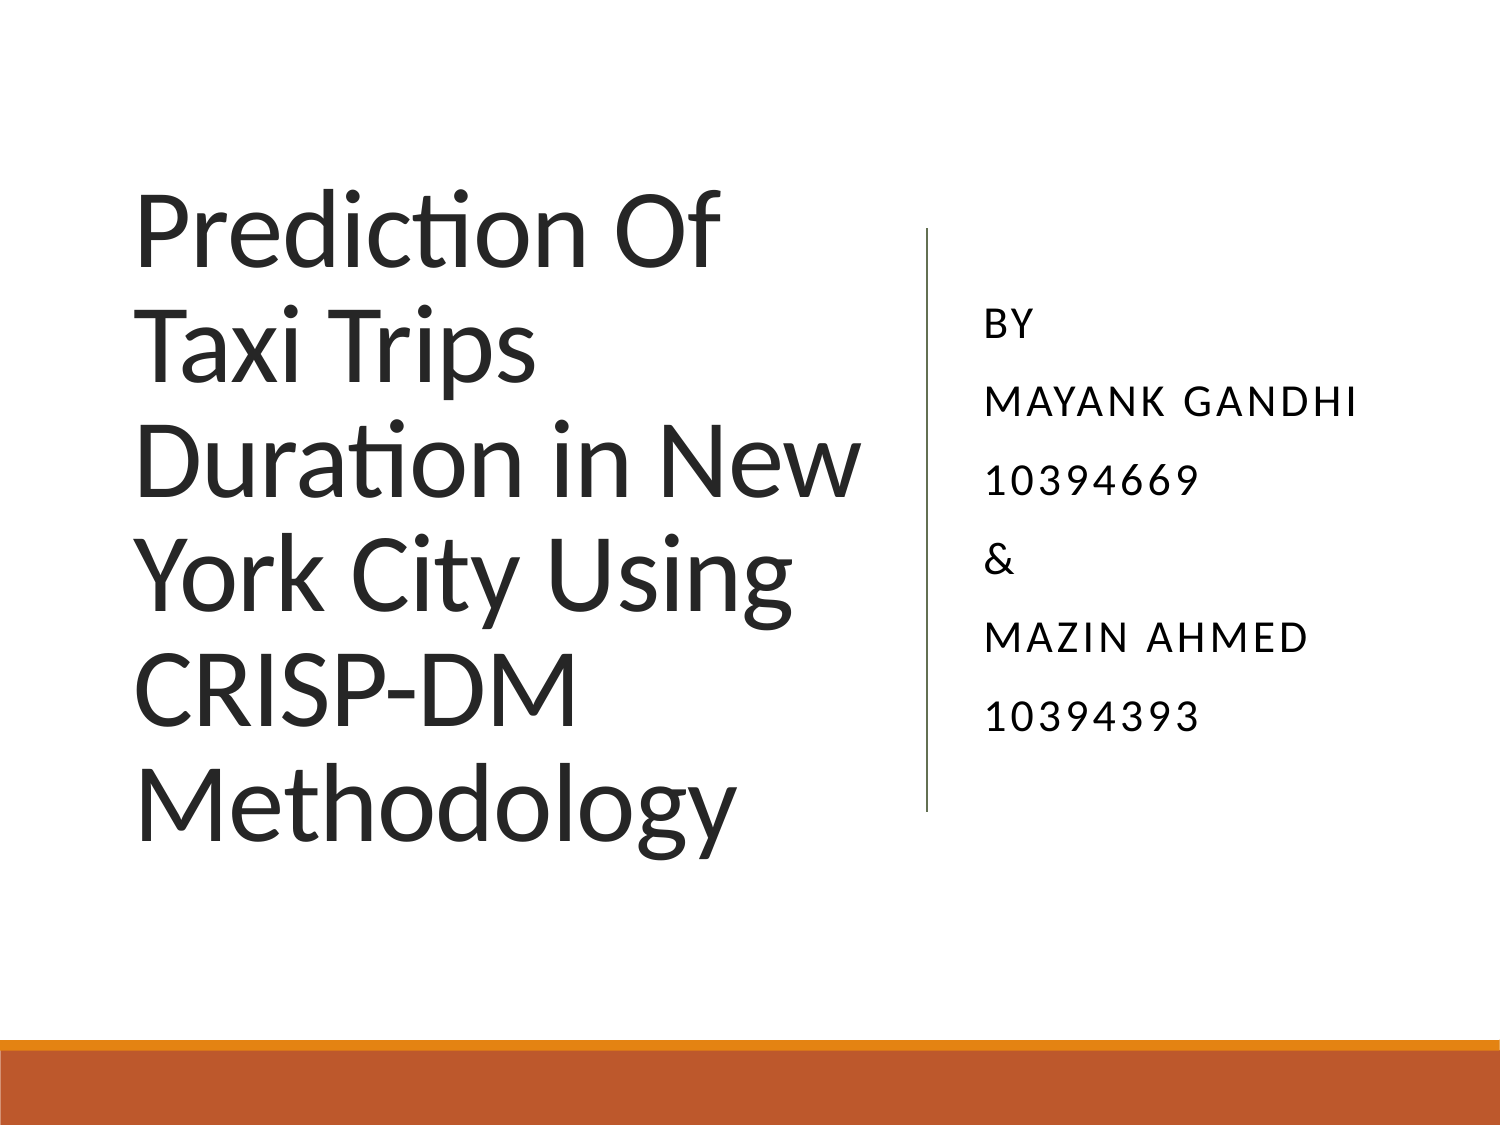

# Prediction Of Taxi Trips Duration in New York City Using CRISP-DM Methodology

By
Mayank Gandhi
10394669
&
Mazin Ahmed
10394393